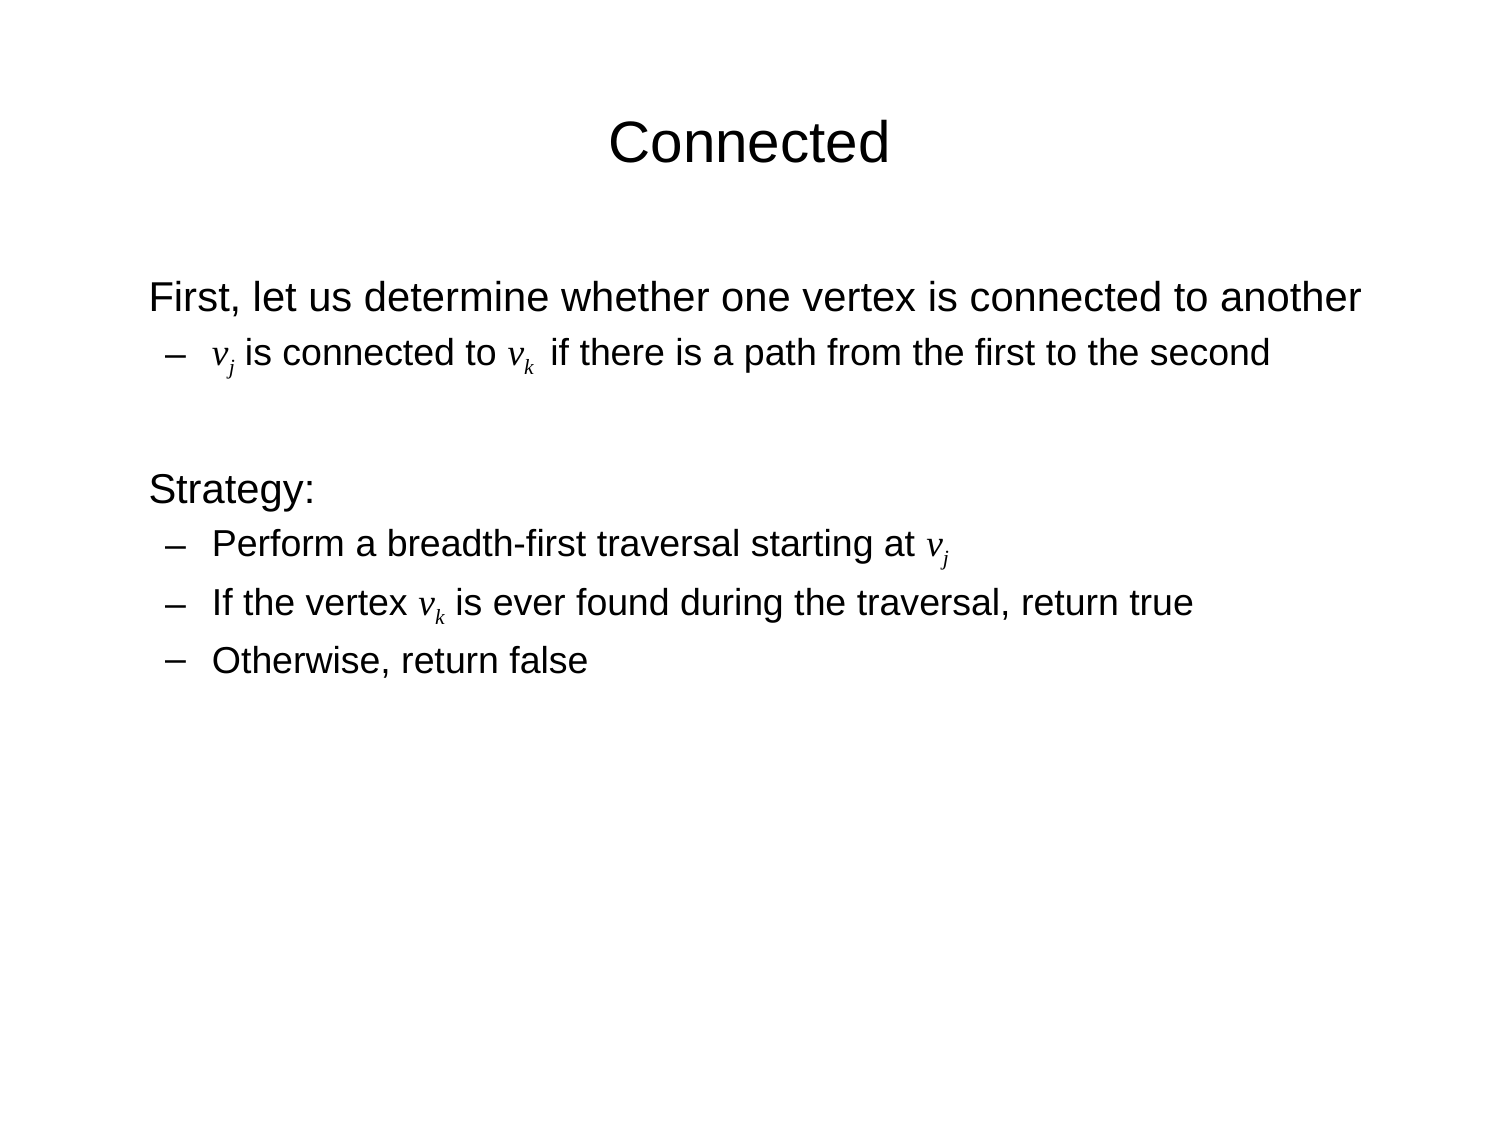

# Connected
	First, let us determine whether one vertex is connected to another
vj is connected to vk  if there is a path from the first to the second

	Strategy:
Perform a breadth-first traversal starting at vj
If the vertex vk is ever found during the traversal, return true
Otherwise, return false